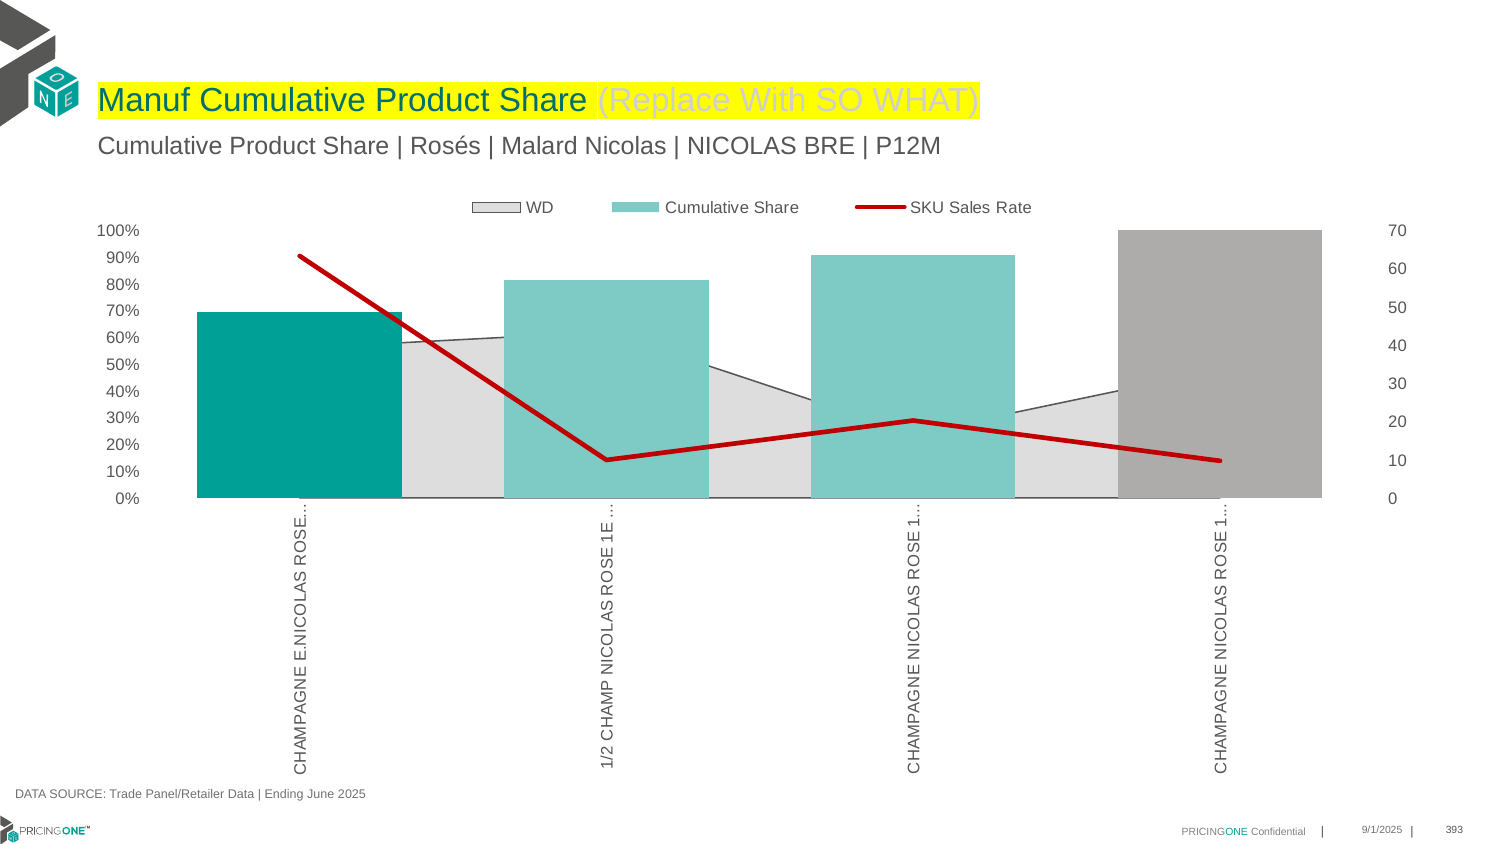

# Manuf Cumulative Product Share (Replace With SO WHAT)
Cumulative Product Share | Rosés | Malard Nicolas | NICOLAS BRE | P12M

### Chart

| Category | WD | Cumulative Share | SKU Sales Rate |
|---|---|---|---|
| CHAMPAGNE E.NICOLAS ROSE 1CT X 750ML | 0.56 | 0.6936020348268441 | 63.30357142857142 |
| 1/2 CHAMP NICOLAS ROSE 1E C BS 1CT X 375ML | 0.62 | 0.813930737624731 | 9.919354838709678 |
| CHAMPAGNE NICOLAS ROSE 1E C BS 1CT X 750ML | 0.24 | 0.9090197612991587 | 20.25 |
| CHAMPAGNE NICOLAS ROSE 1ERE CU 1CT X 750ML | 0.48 | 1.0 | 9.6875 |
DATA SOURCE: Trade Panel/Retailer Data | Ending June 2025

9/1/2025
393